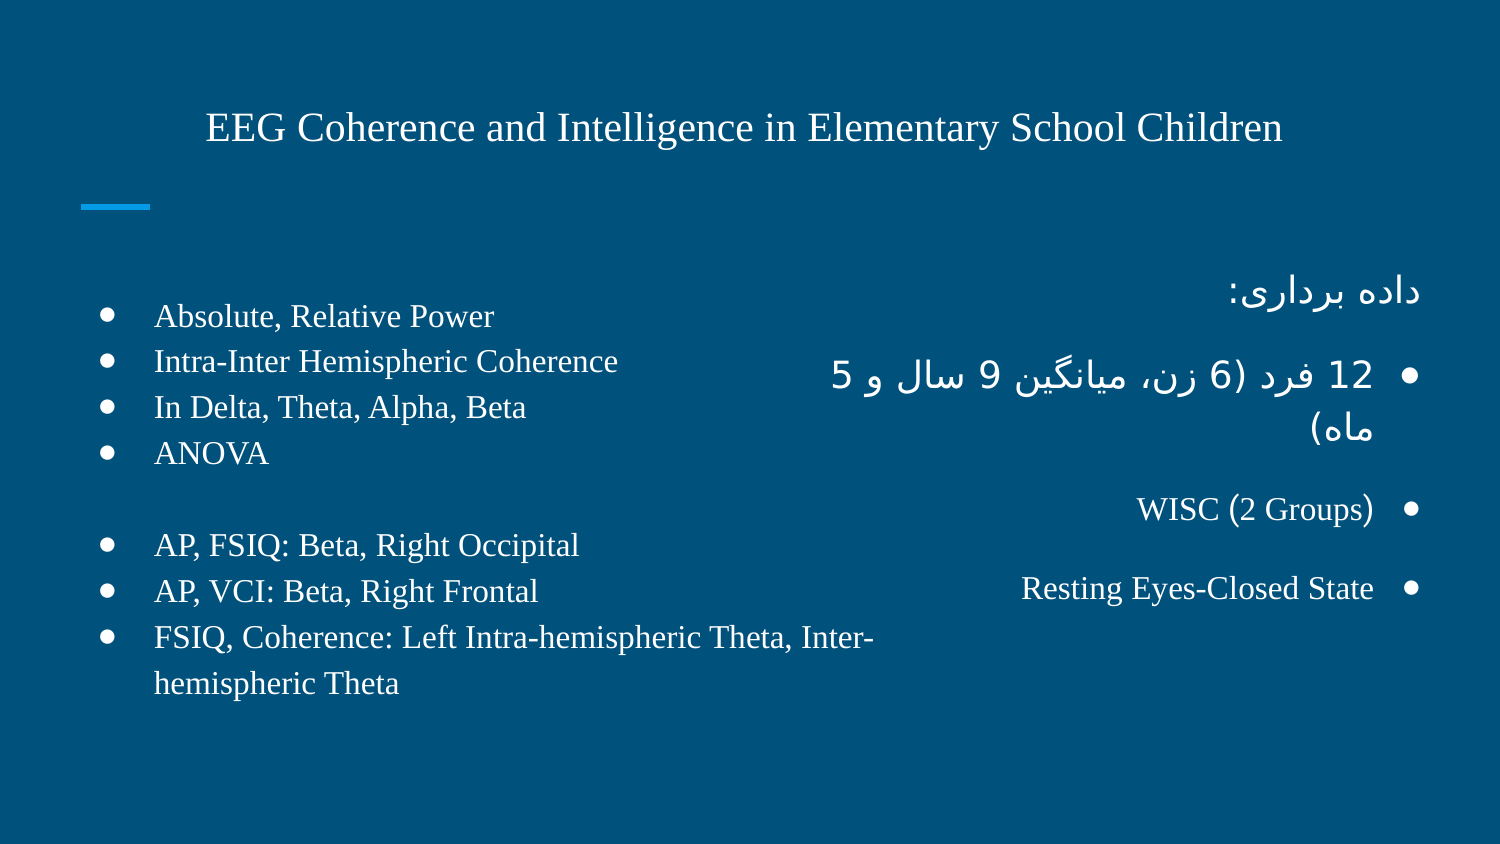

# EEG Coherence and Intelligence in Elementary School Children
داده برداری:
12 فرد (6 زن، میانگین 9 سال و 5 ماه)
WISC (2 Groups)
Resting Eyes-Closed State

Absolute, Relative Power
Intra-Inter Hemispheric Coherence
In Delta, Theta, Alpha, Beta
ANOVA

AP, FSIQ: Beta, Right Occipital
AP, VCI: Beta, Right Frontal
FSIQ, Coherence: Left Intra-hemispheric Theta, Inter-hemispheric Theta